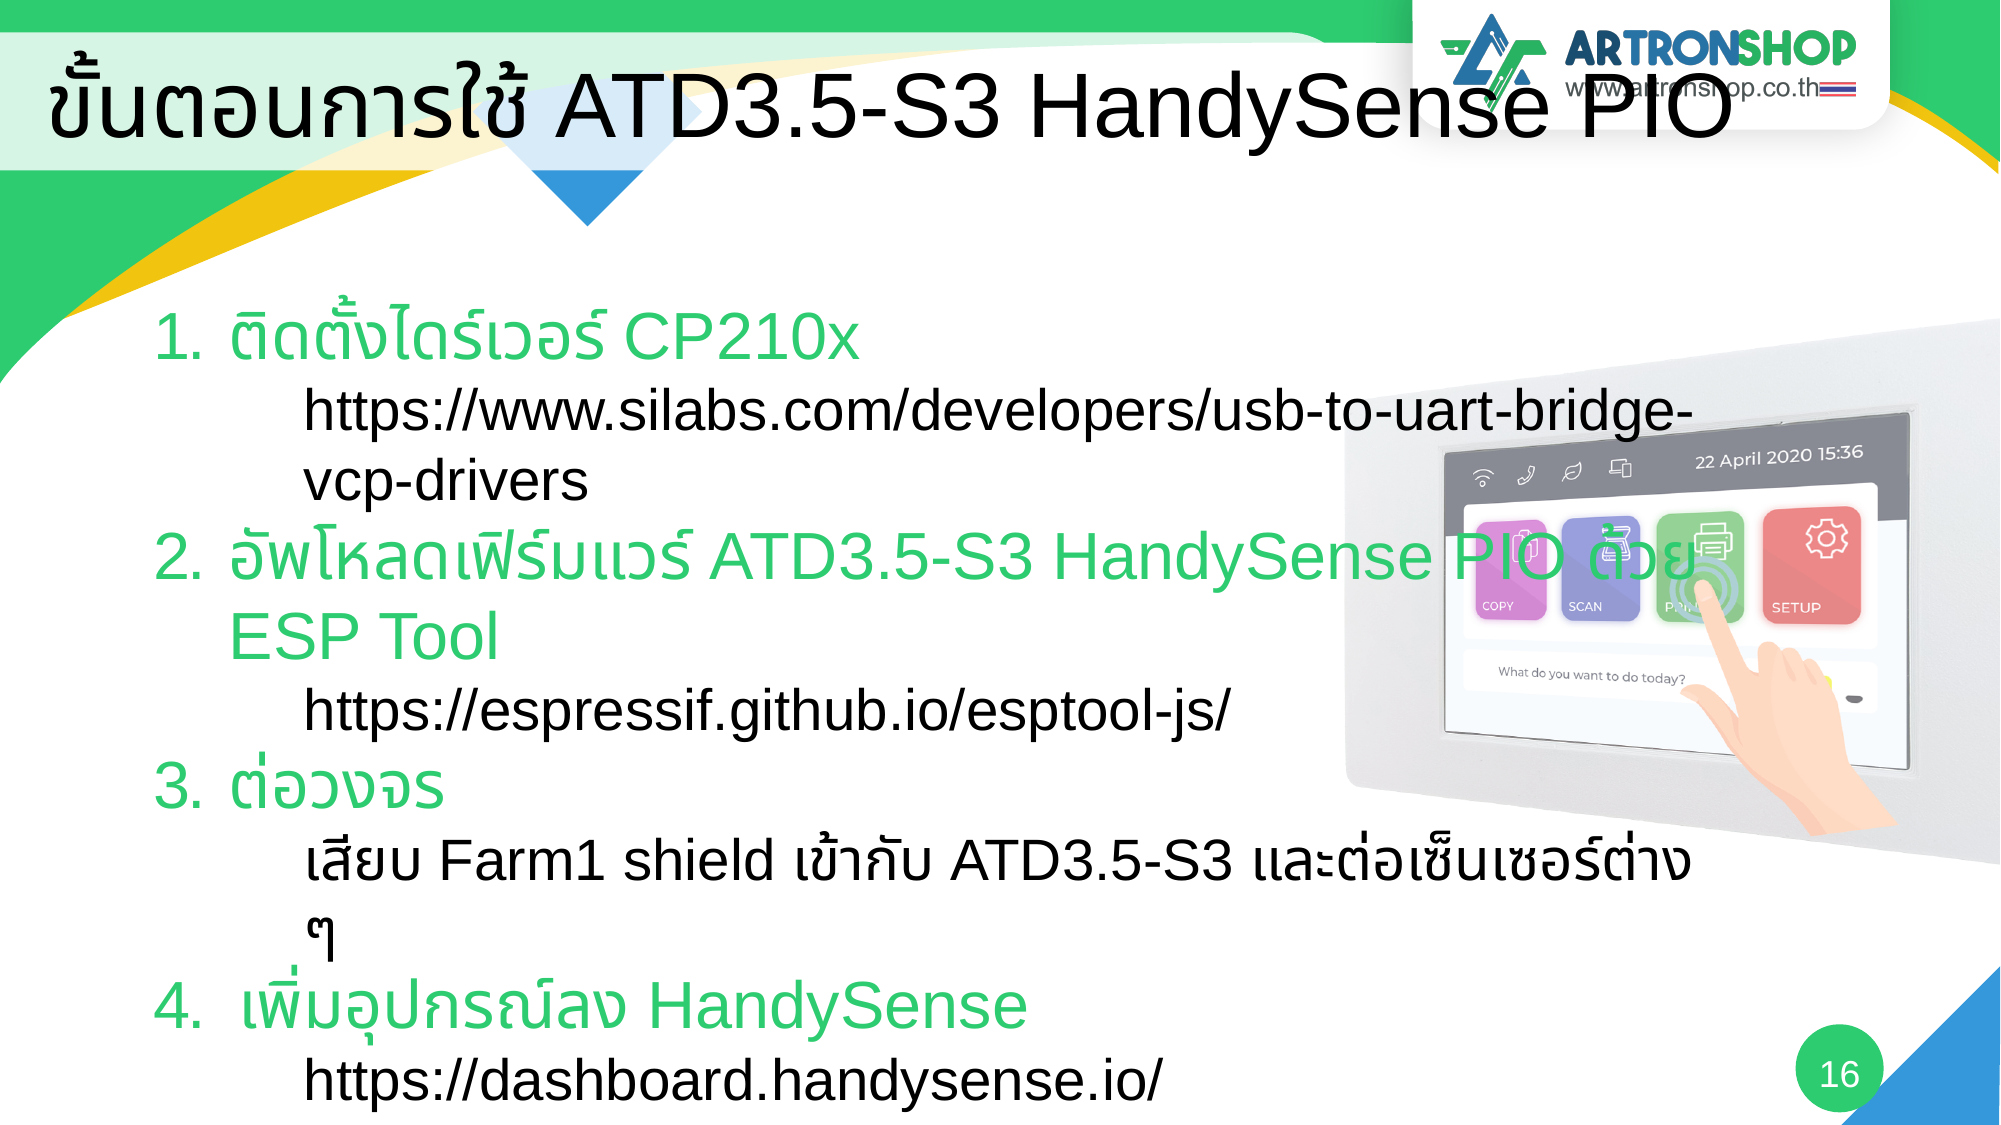

# ขั้นตอนการใช้ ATD3.5-S3 HandySense PIO
ติดตั้งไดร์เวอร์ CP210x
https://www.silabs.com/developers/usb-to-uart-bridge-vcp-drivers
อัพโหลดเฟิร์มแวร์ ATD3.5-S3 HandySense PIO ด้วย ESP Tool
https://espressif.github.io/esptool-js/
ต่อวงจร
เสียบ Farm1 shield เข้ากับ ATD3.5-S3 และต่อเซ็นเซอร์ต่าง ๆ
เพิ่มอุปกรณ์ลง HandySense
https://dashboard.handysense.io/
16